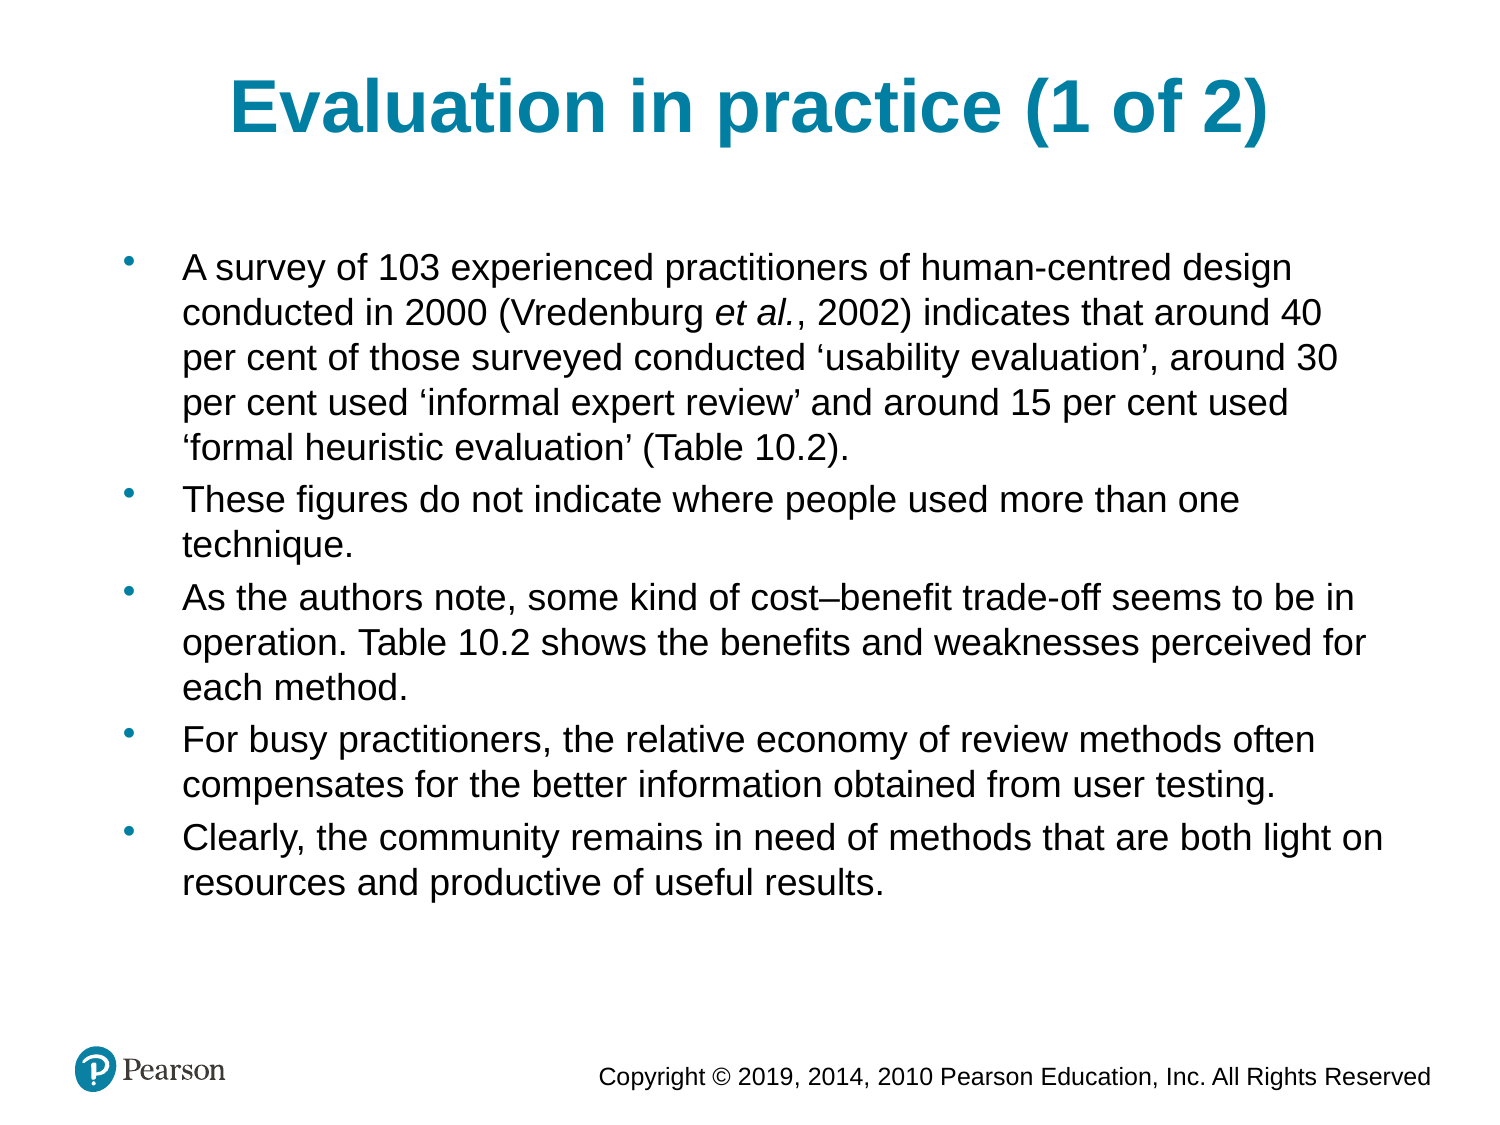

Evaluation in practice (1 of 2)
A survey of 103 experienced practitioners of human-centred design conducted in 2000 (Vredenburg et al., 2002) indicates that around 40 per cent of those surveyed conducted ‘usability evaluation’, around 30 per cent used ‘informal expert review’ and around 15 per cent used ‘formal heuristic evaluation’ (Table 10.2).
These figures do not indicate where people used more than one technique.
As the authors note, some kind of cost–benefit trade-off seems to be in operation. Table 10.2 shows the benefits and weaknesses perceived for each method.
For busy practitioners, the relative economy of review methods often compensates for the better information obtained from user testing.
Clearly, the community remains in need of methods that are both light on resources and productive of useful results.